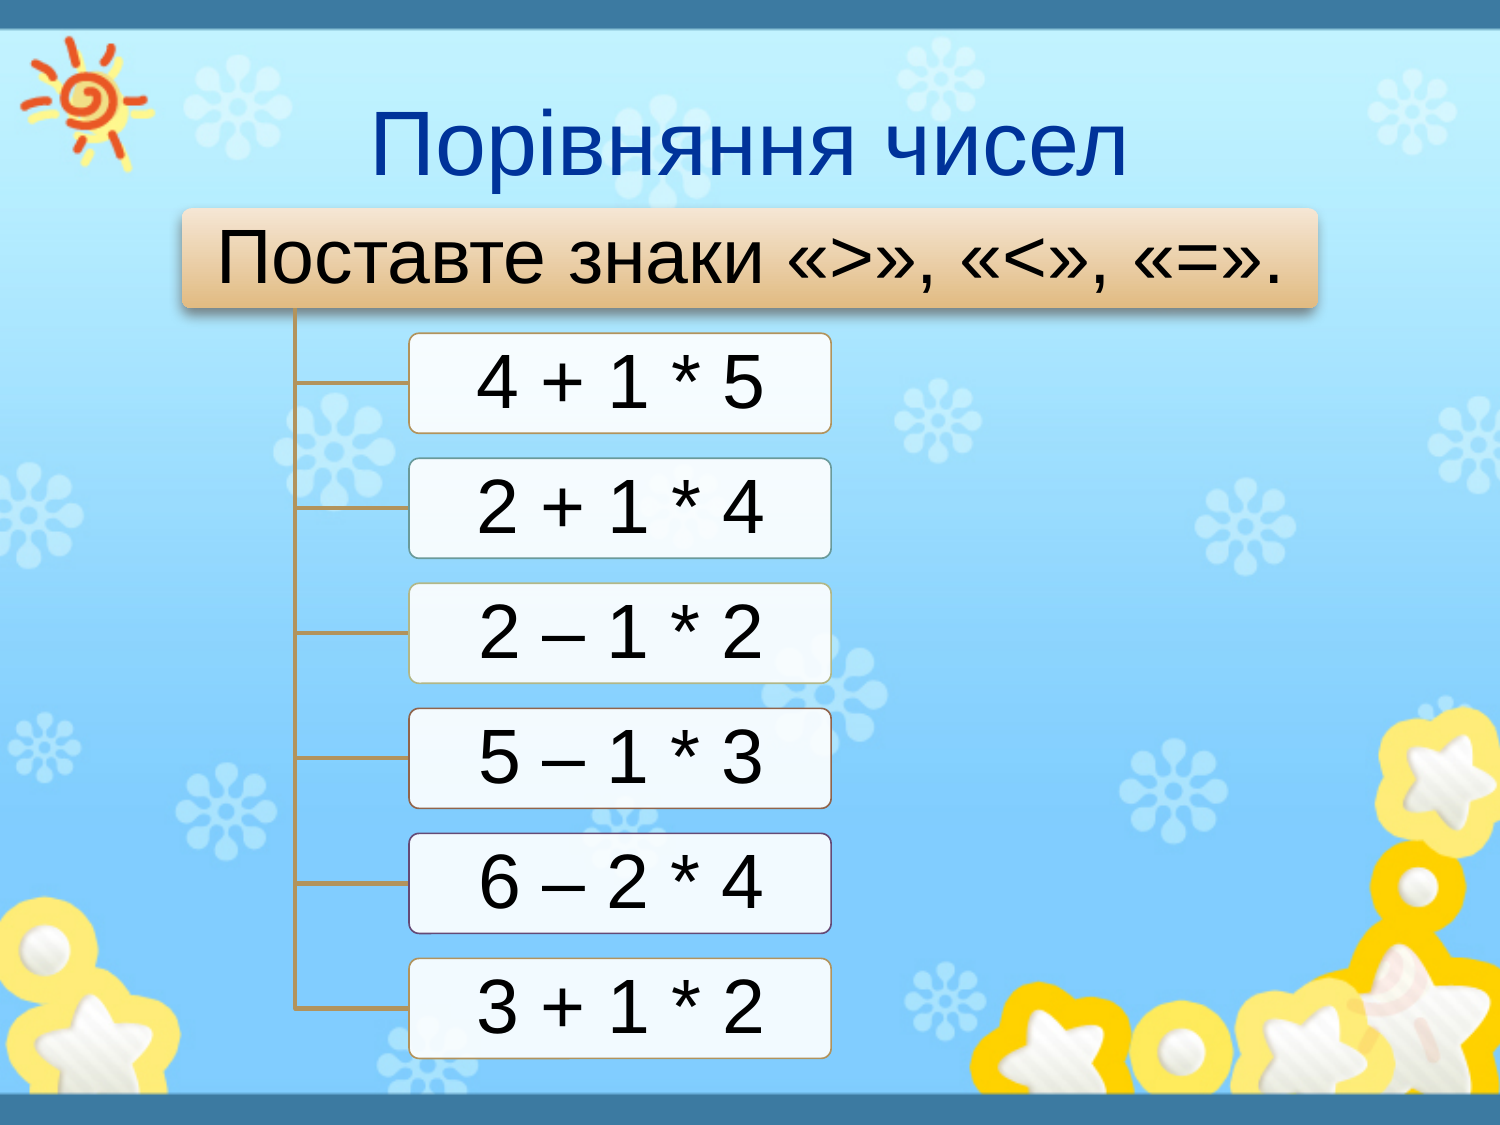

# Порівняння чисел
Поставте знаки «>», «<», «=».
4 + 1 * 5
2 + 1 * 4
2 – 1 * 2
5 – 1 * 3
6 – 2 * 4
3 + 1 * 2